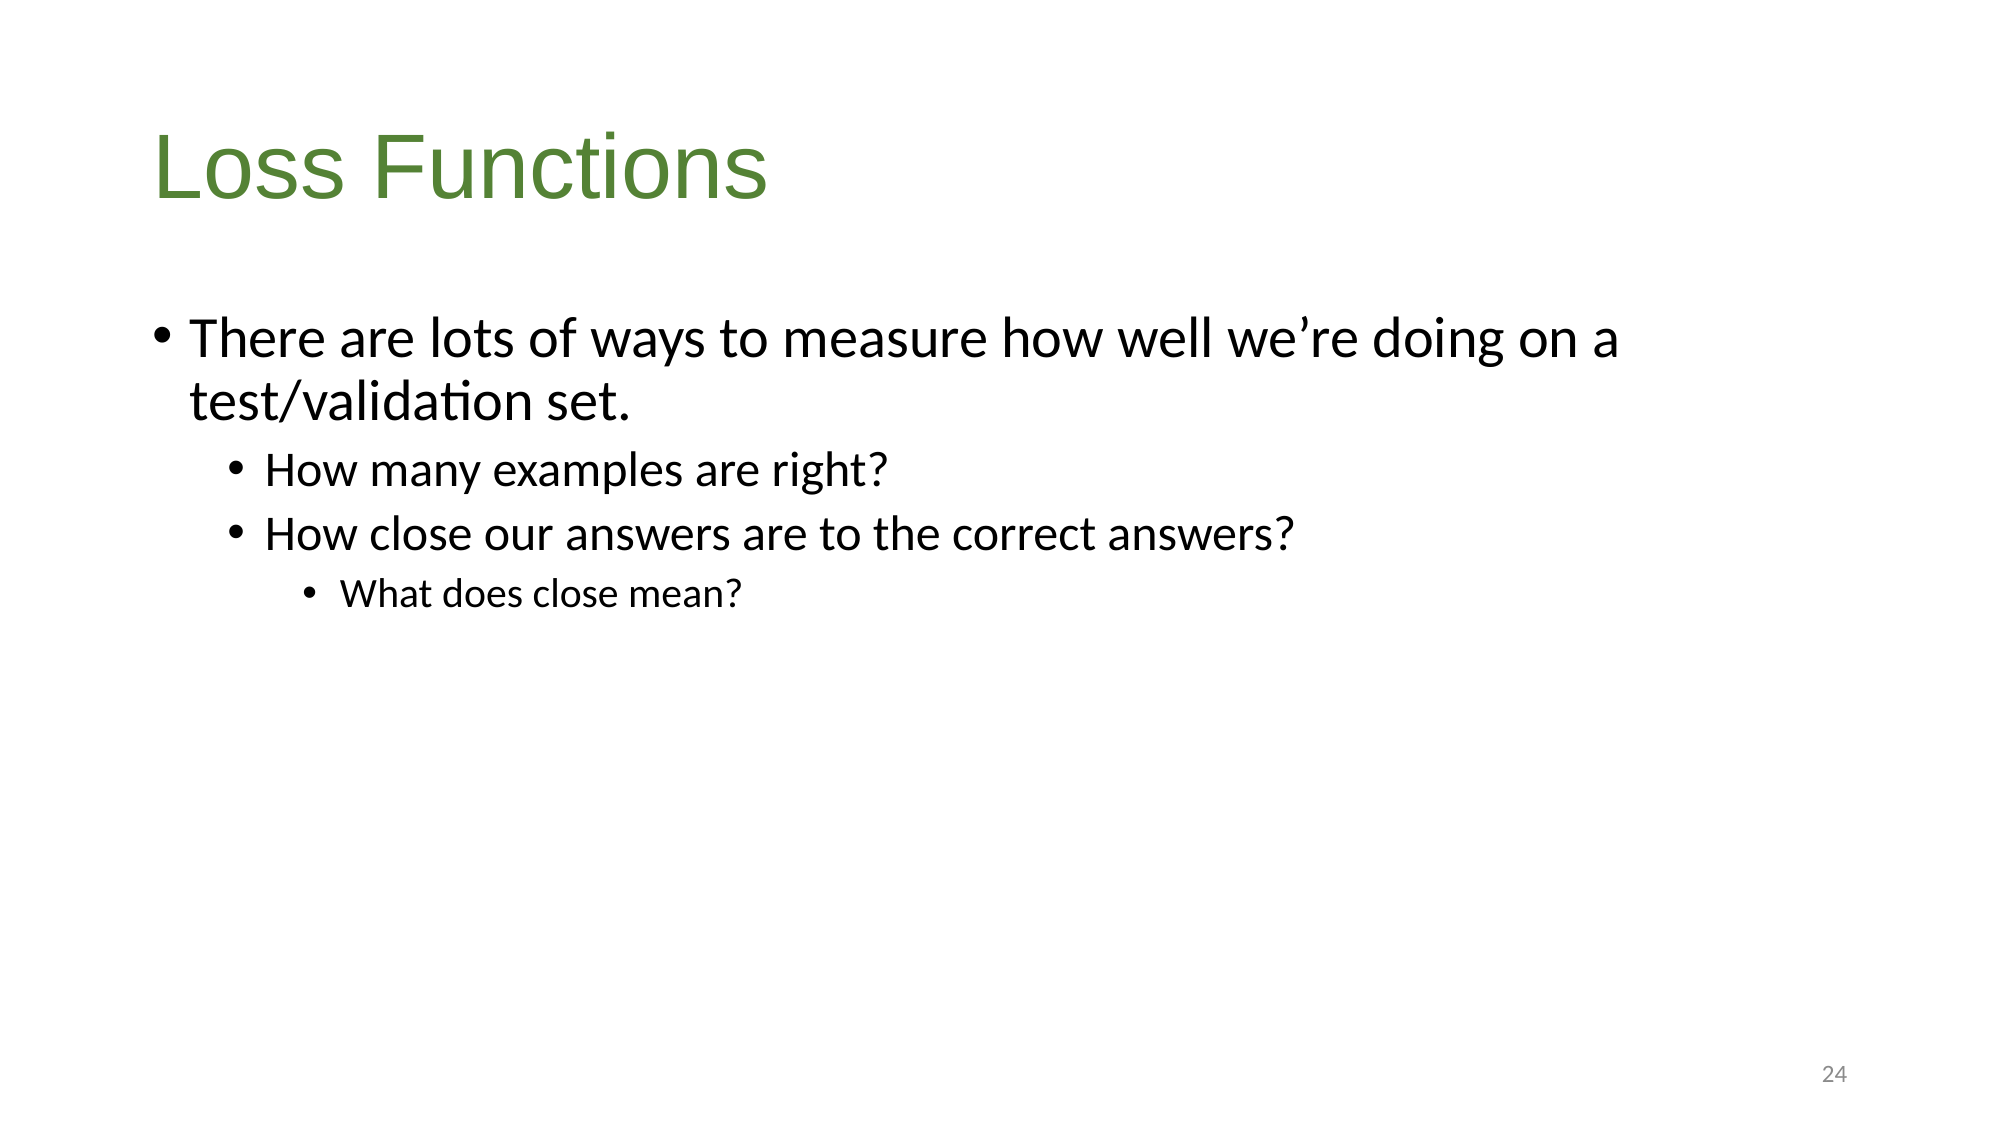

# Loss Functions
There are lots of ways to measure how well we’re doing on a test/validation set.
How many examples are right?
How close our answers are to the correct answers?
What does close mean?

24